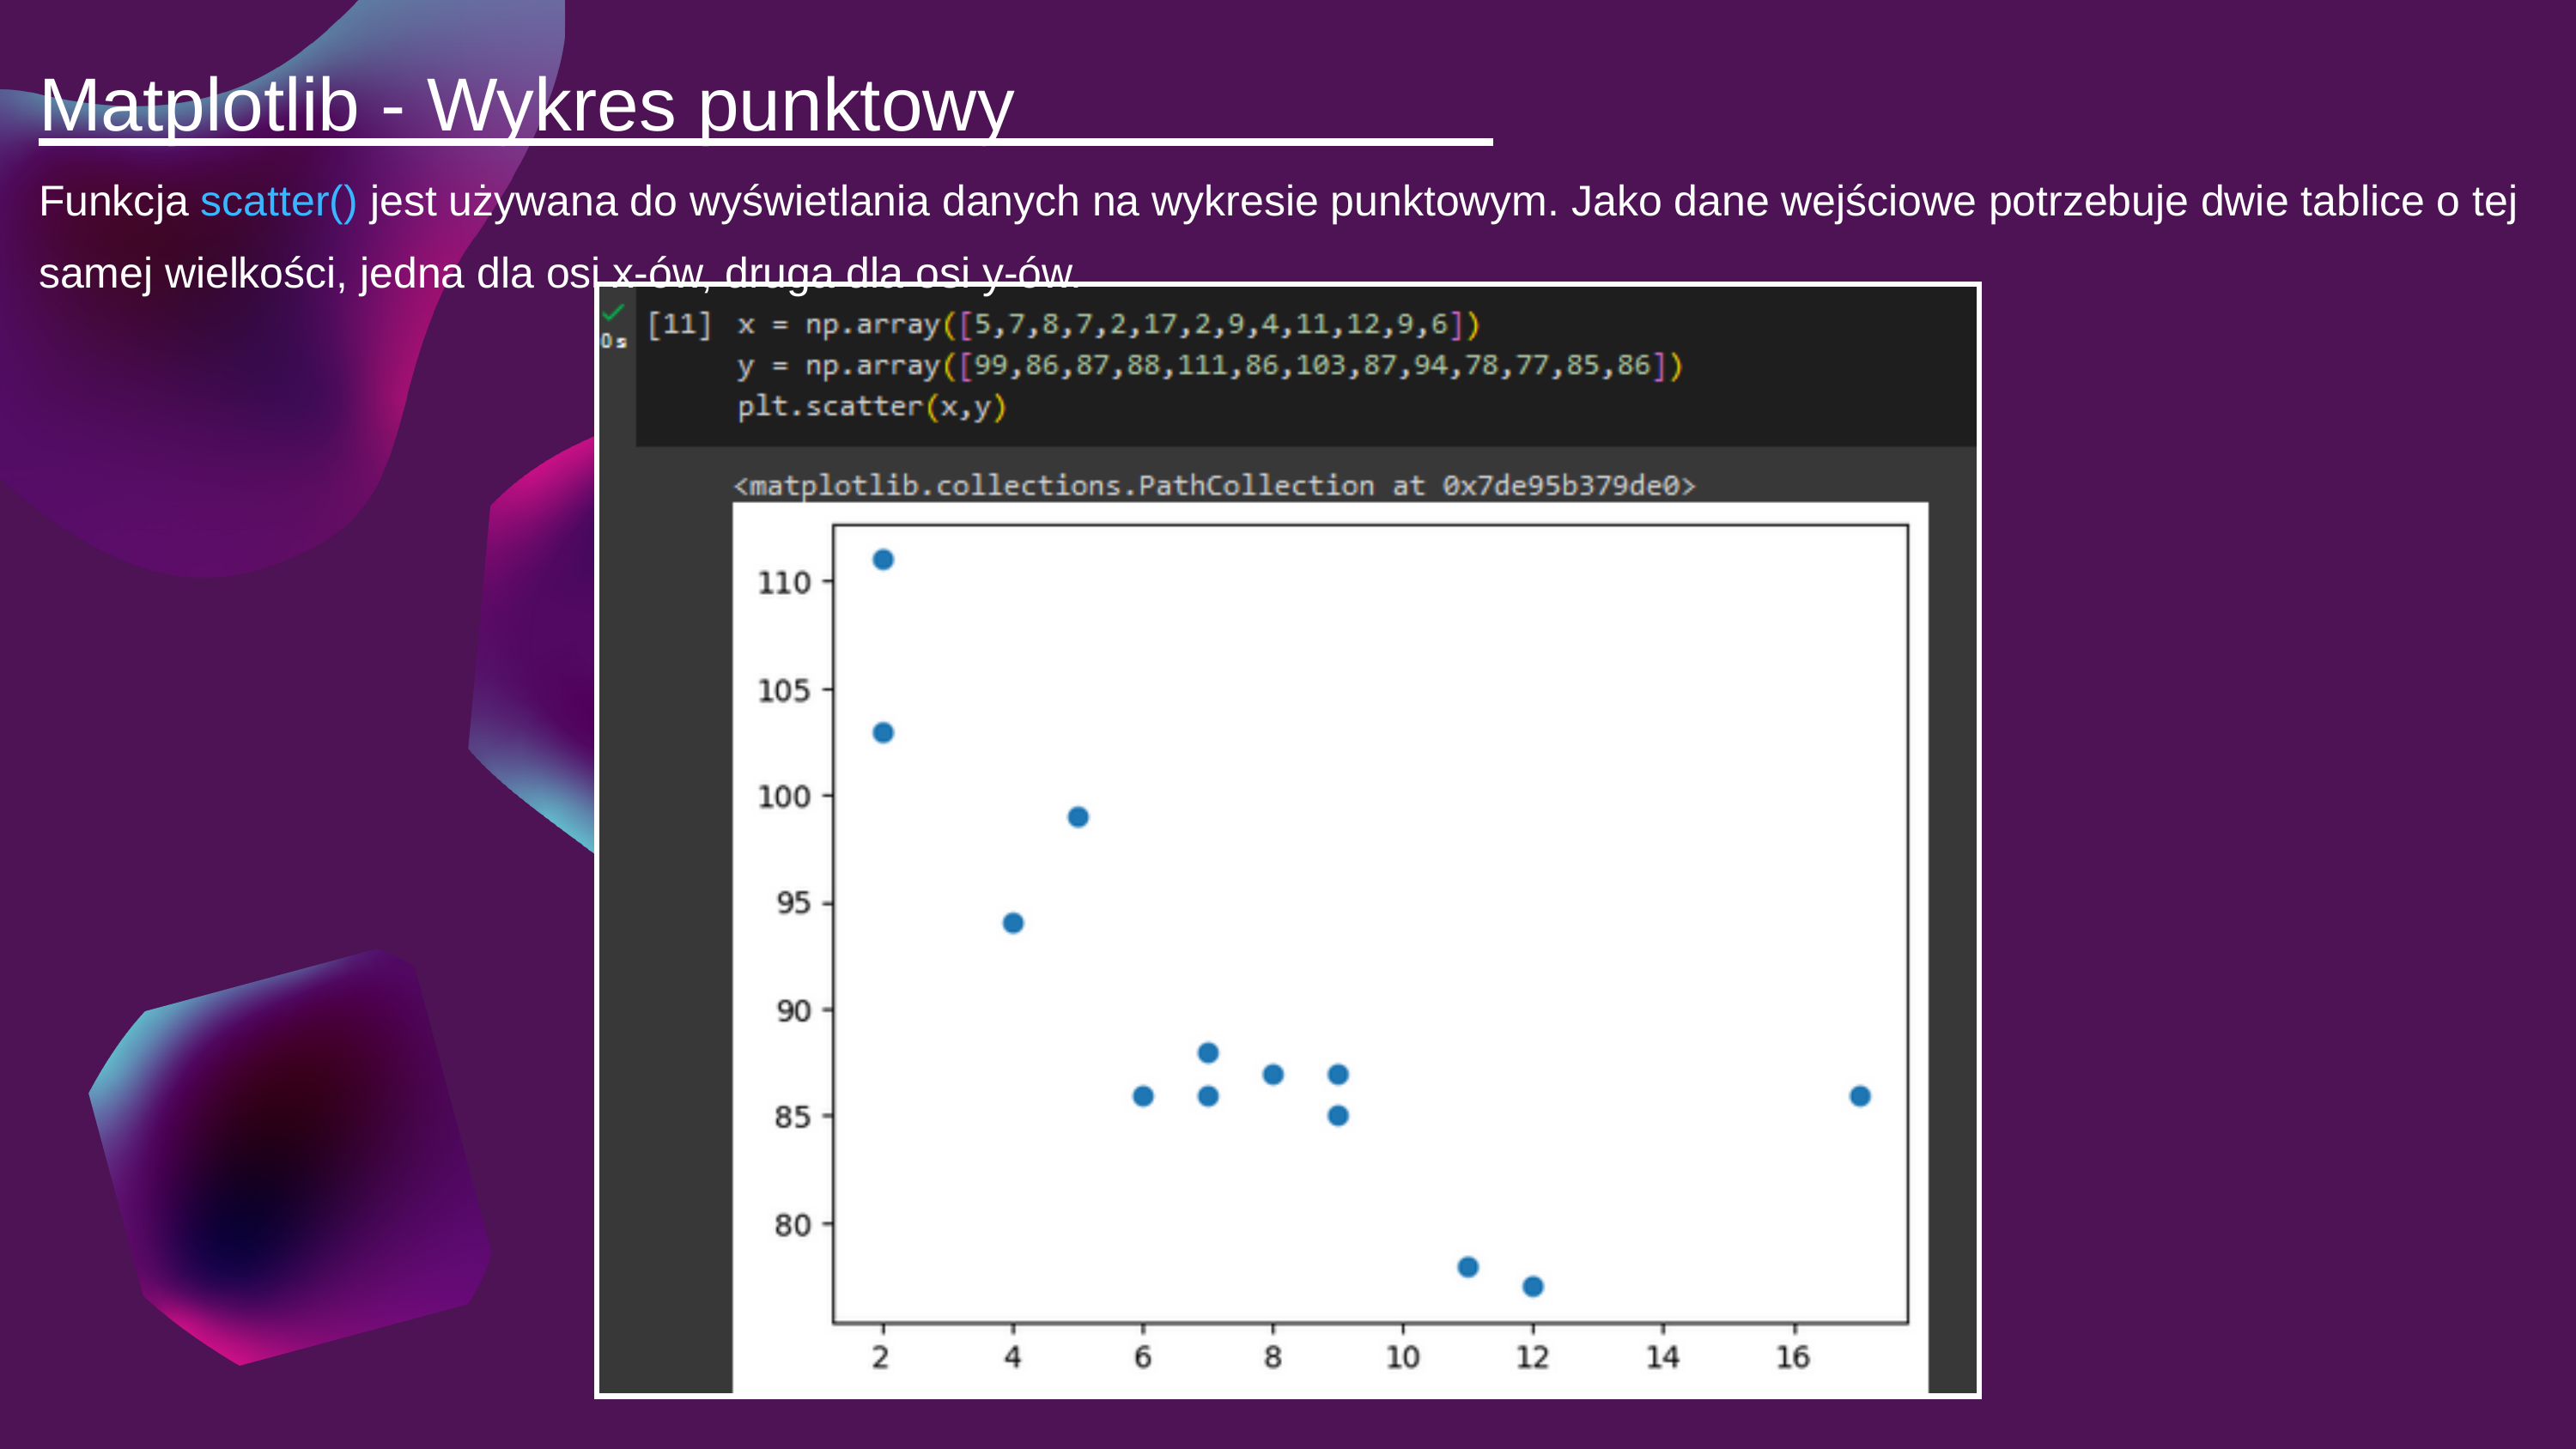

Matplotlib - Wykres punktowy
Funkcja scatter() jest używana do wyświetlania danych na wykresie punktowym. Jako dane wejściowe potrzebuje dwie tablice o tej samej wielkości, jedna dla osi x-ów, druga dla osi y-ów.